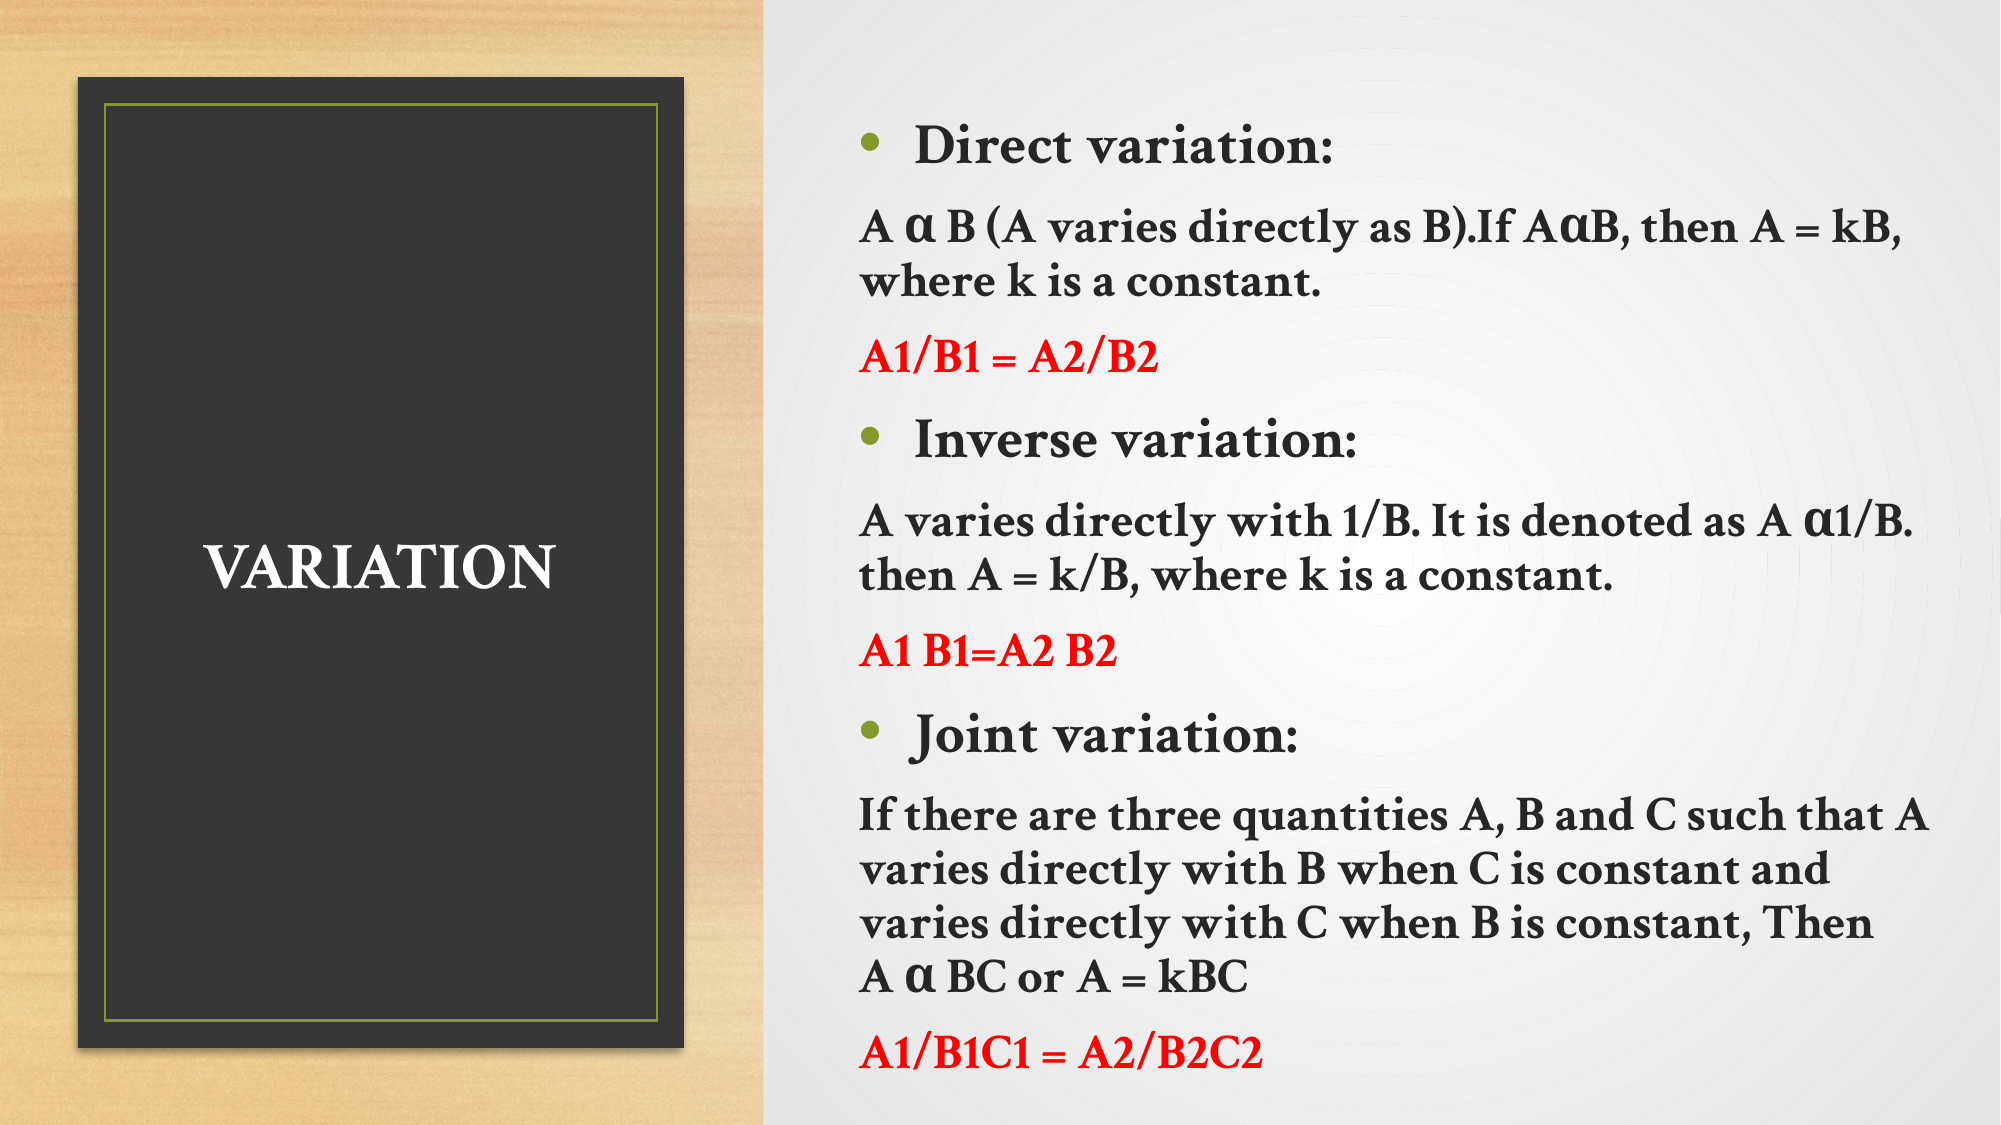

Direct variation:
A α B (A varies directly as B).If AαB, then A = kB, where k is a constant.
A1/B1 = A2/B2
Inverse variation:
A varies directly with 1/B. It is denoted as A α1/B. then A = k/B, where k is a constant.
A1 B1=A2 B2
Joint variation:
If there are three quantities A, B and C such that A varies directly with B when C is constant and varies directly with C when B is constant, Then     A α BC or A = kBC
A1/B1C1 = A2/B2C2

# VARIATION